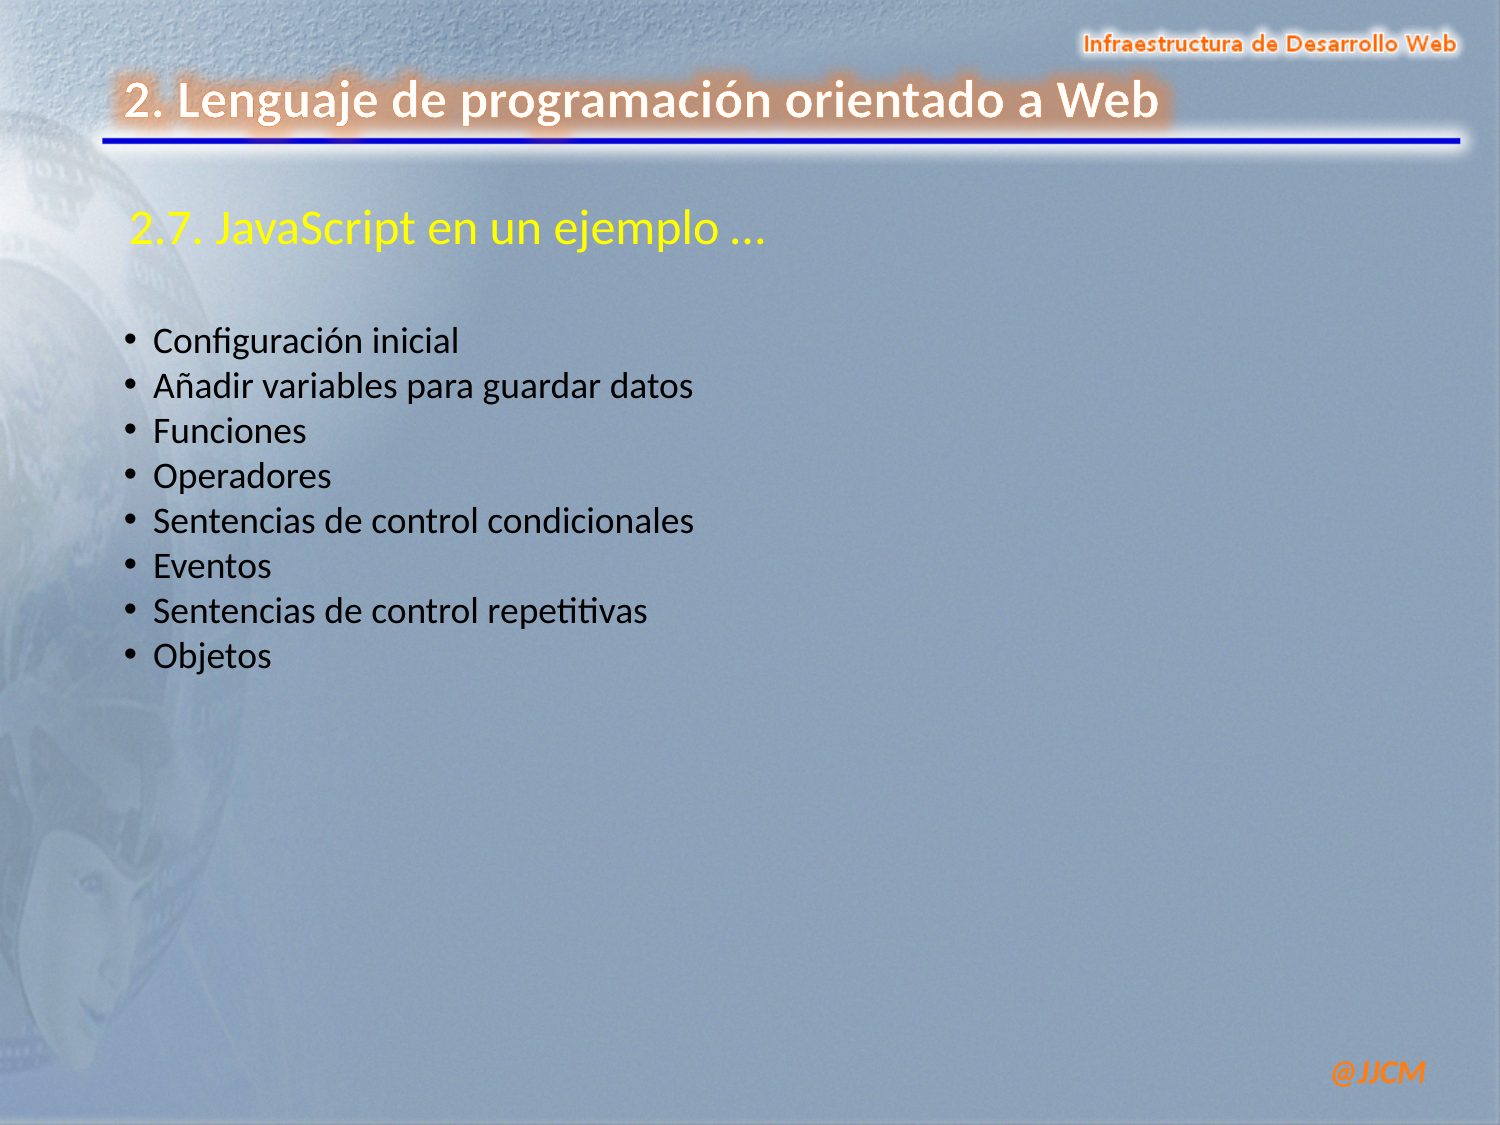

2.7. JavaScript en un ejemplo …
Configuración inicial
Añadir variables para guardar datos
Funciones
Operadores
Sentencias de control condicionales
Eventos
Sentencias de control repetitivas
Objetos